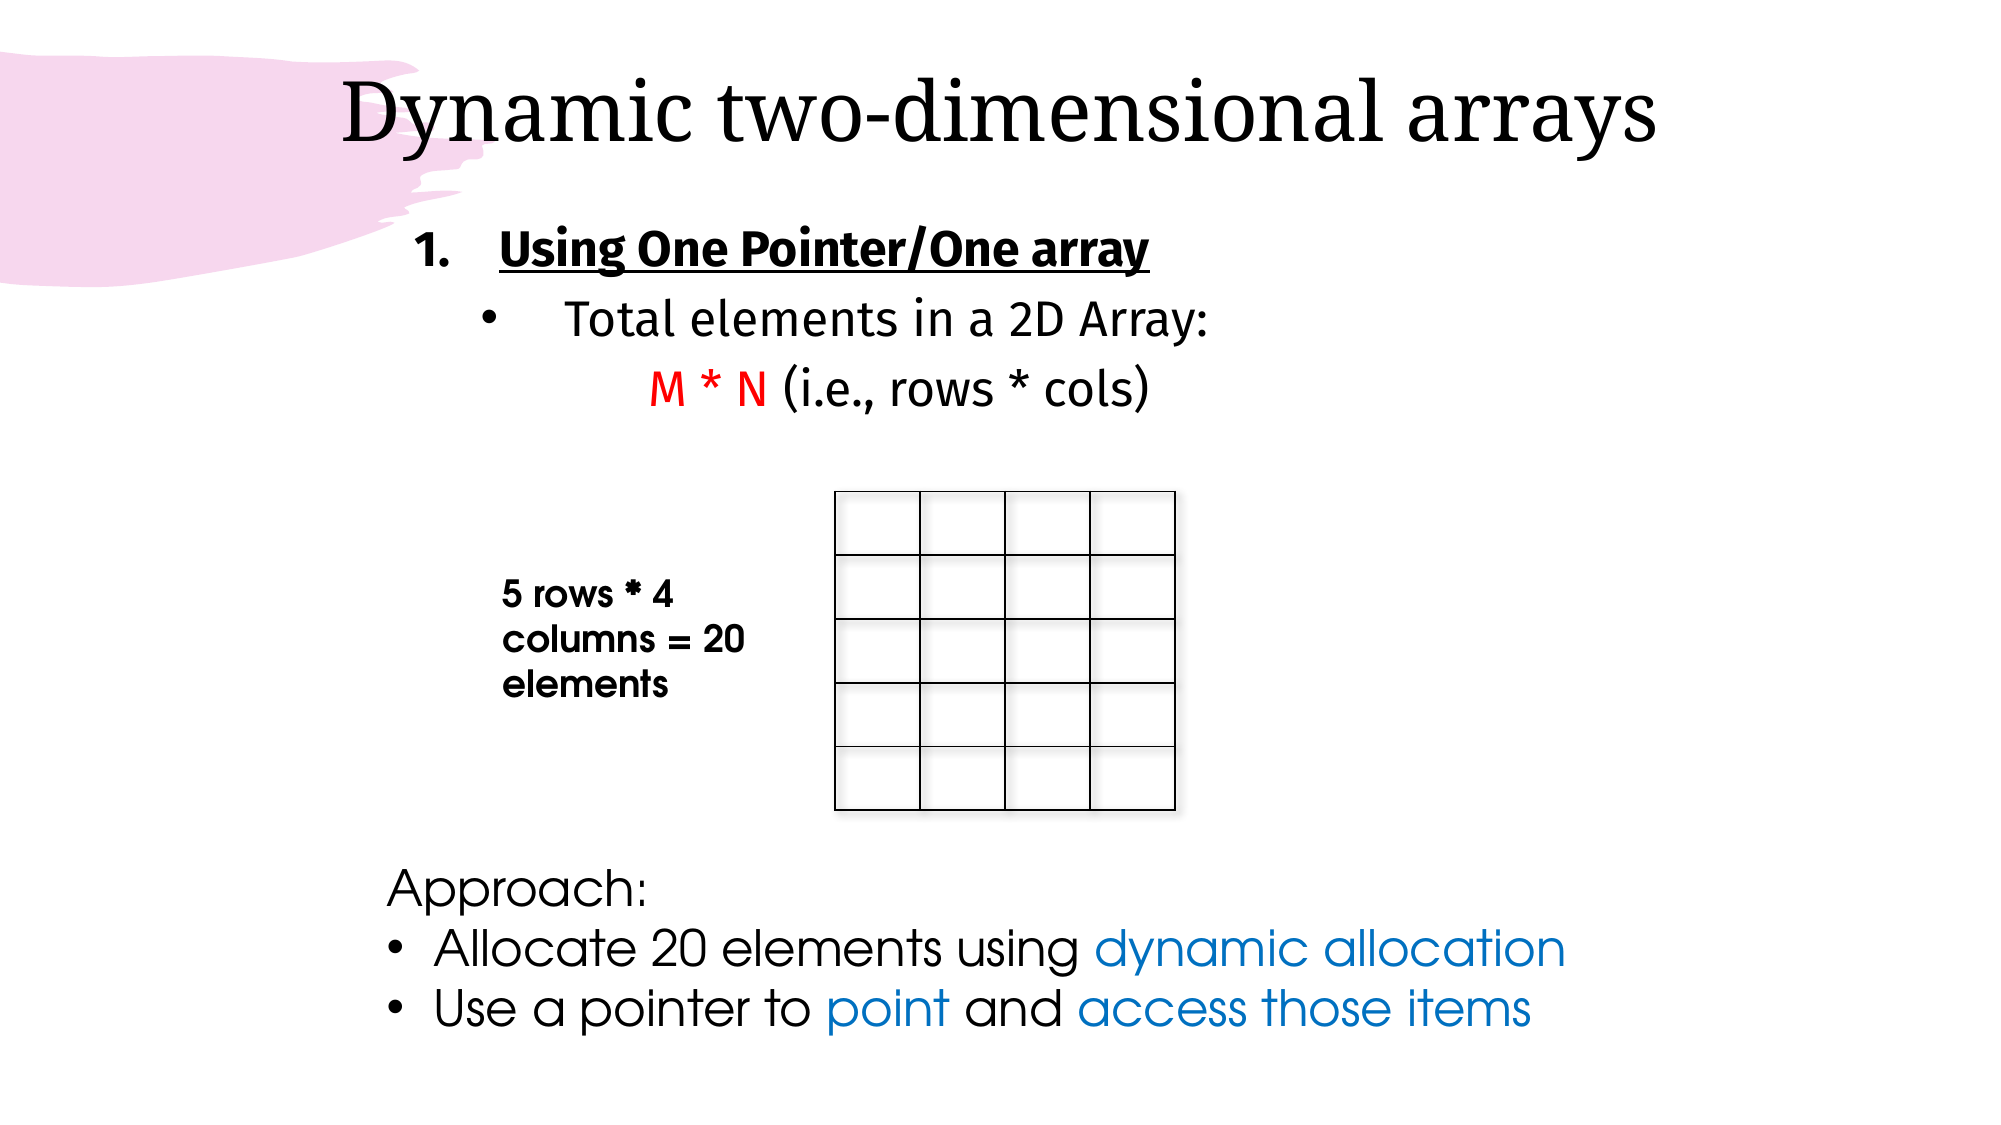

# Dynamic two-dimensional arrays
Using One Pointer/One array
Total elements in a 2D Array:
       M * N (i.e., rows * cols)

|  |  |  |  |
| --- | --- | --- | --- |
|  |  |  |  |
|  |  |  |  |
|  |  |  |  |
|  |  |  |  |
5 rows * 4 columns = 20 elements
Approach:
Allocate 20 elements using dynamic allocation
Use a pointer to point and access those items